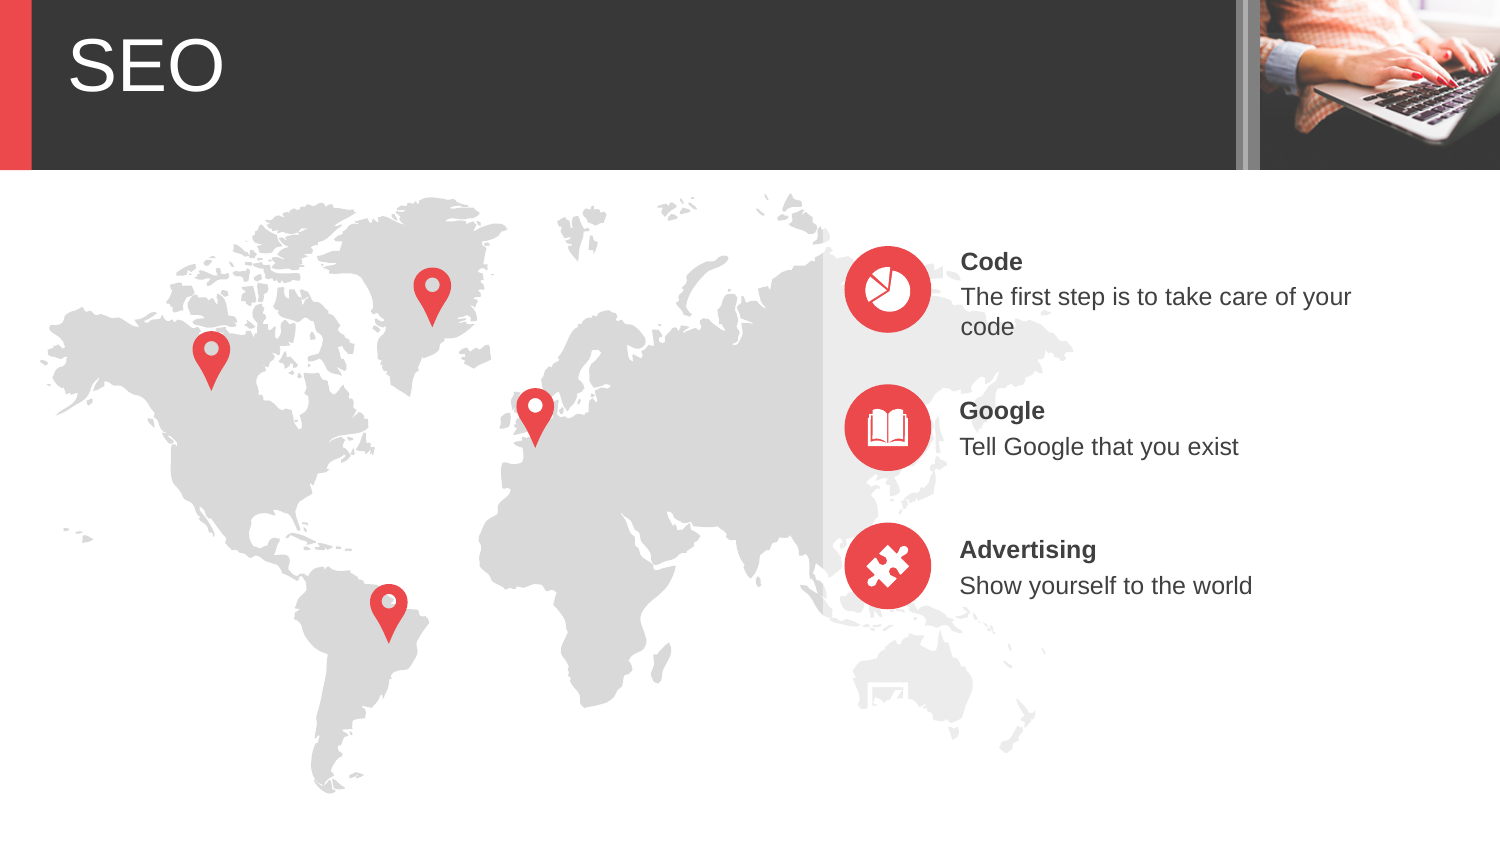

SEO

Code
The first step is to take care of your code

Google
Tell Google that you exist

Advertising
Show yourself to the world